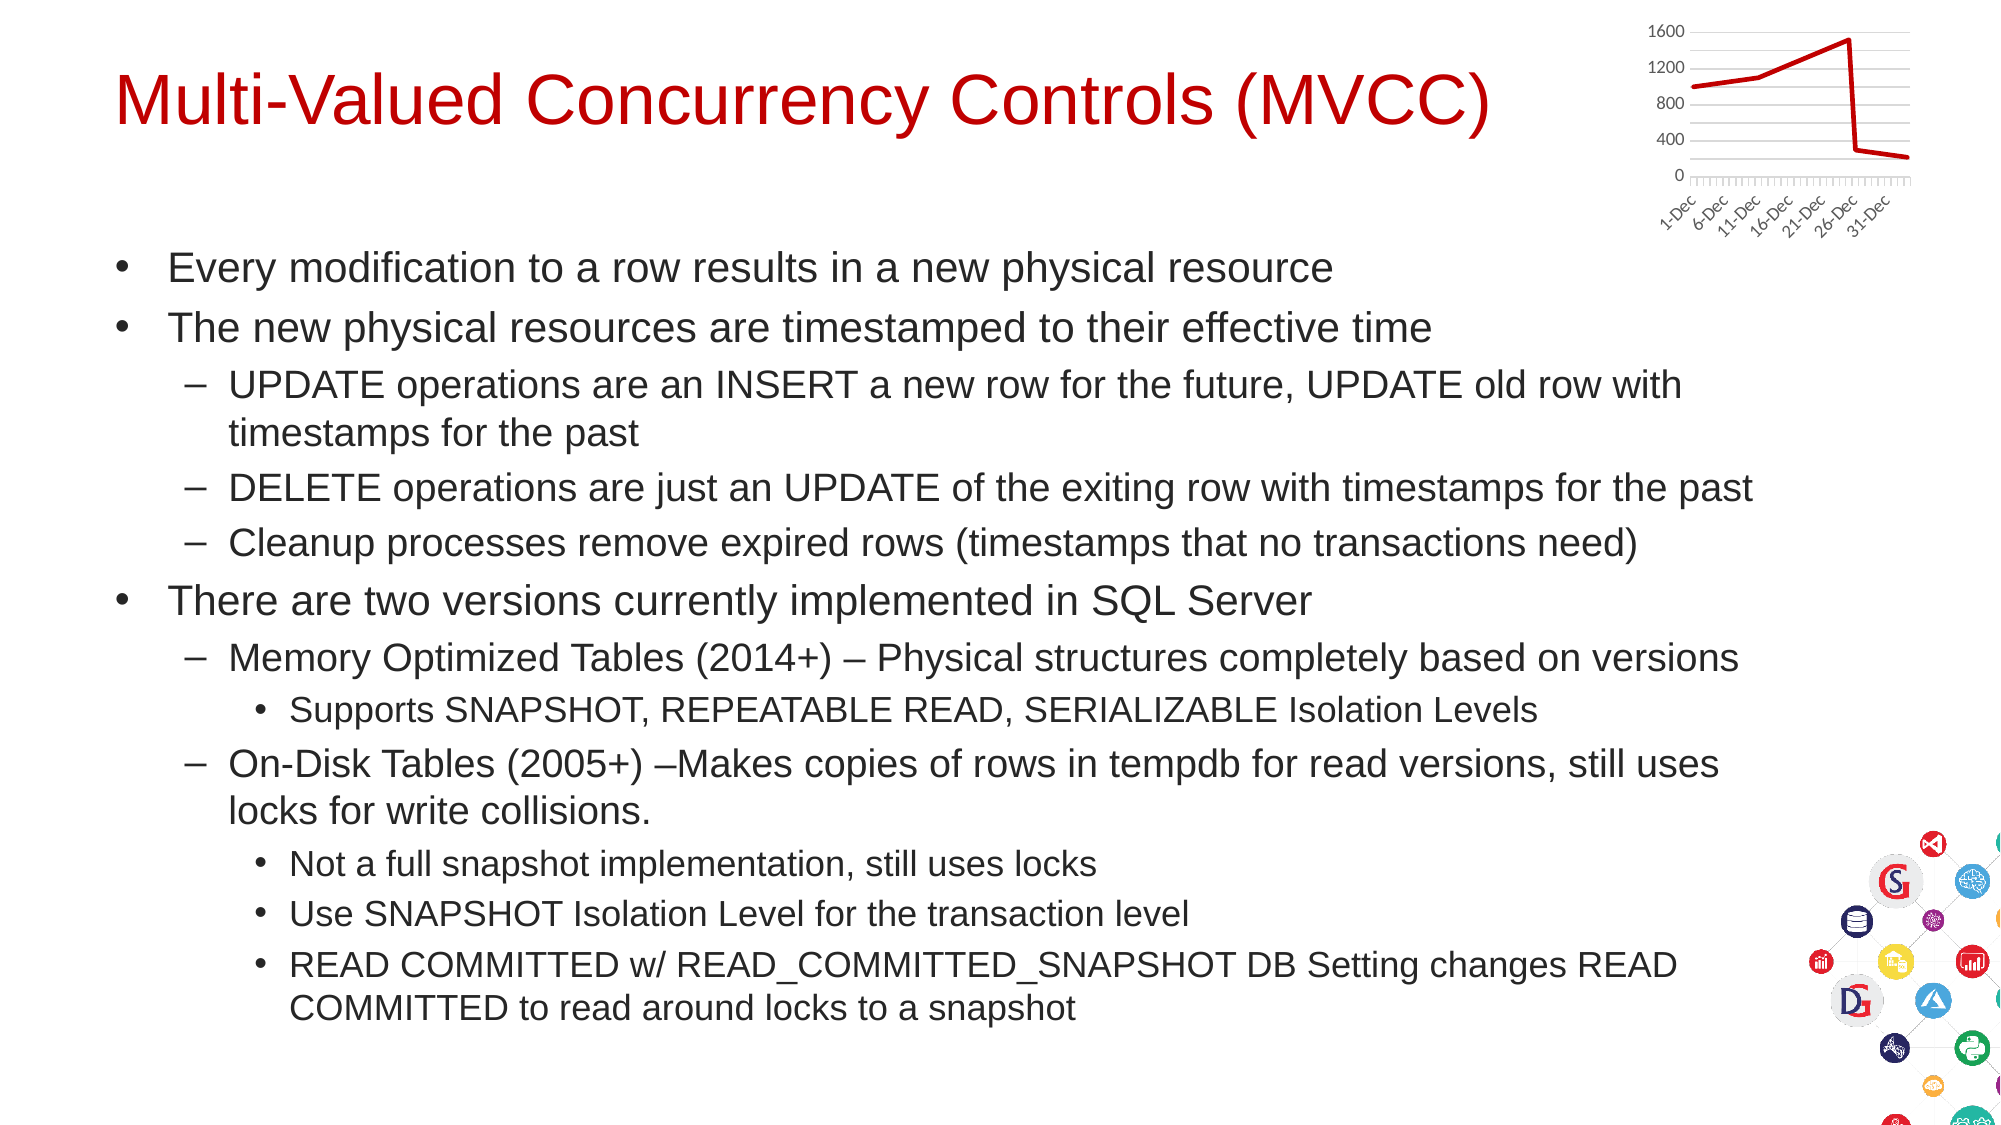

### Chart

| Category |  |
|---|---|
| 42339 | 1000.0 |
| 42340 | 1010.0 |
| 42341 | 1020.0 |
| 42342 | 1030.0 |
| 42343 | 1040.0 |
| 42344 | 1050.0 |
| 42345 | 1060.0 |
| 42346 | 1070.0 |
| 42347 | 1080.0 |
| 42348 | 1090.0 |
| 42349 | 1100.0 |
| 42350 | 1130.0 |
| 42351 | 1160.0 |
| 42352 | 1190.0 |
| 42353 | 1220.0 |
| 42354 | 1250.0 |
| 42355 | 1280.0 |
| 42356 | 1310.0 |
| 42357 | 1340.0 |
| 42358 | 1370.0 |
| 42359 | 1400.0 |
| 42360 | 1430.0 |
| 42361 | 1460.0 |
| 42362 | 1490.0 |
| 42363 | 1520.0 |
| 42364 | 300.0 |
| 42365 | 290.0 |
| 42366 | 280.0 |
| 42367 | 270.0 |
| 42368 | 260.0 |
| 42369 | 250.0 |
| 42370 | 240.0 |
| 42371 | 230.0 |
| 42372 | 220.0 |
# Multi-Valued Concurrency Controls (MVCC)
Every modification to a row results in a new physical resource
The new physical resources are timestamped to their effective time
UPDATE operations are an INSERT a new row for the future, UPDATE old row with timestamps for the past
DELETE operations are just an UPDATE of the exiting row with timestamps for the past
Cleanup processes remove expired rows (timestamps that no transactions need)
There are two versions currently implemented in SQL Server
Memory Optimized Tables (2014+) – Physical structures completely based on versions
Supports SNAPSHOT, REPEATABLE READ, SERIALIZABLE Isolation Levels
On-Disk Tables (2005+) –Makes copies of rows in tempdb for read versions, still uses locks for write collisions.
Not a full snapshot implementation, still uses locks
Use SNAPSHOT Isolation Level for the transaction level
READ COMMITTED w/ READ_COMMITTED_SNAPSHOT DB Setting changes READ COMMITTED to read around locks to a snapshot